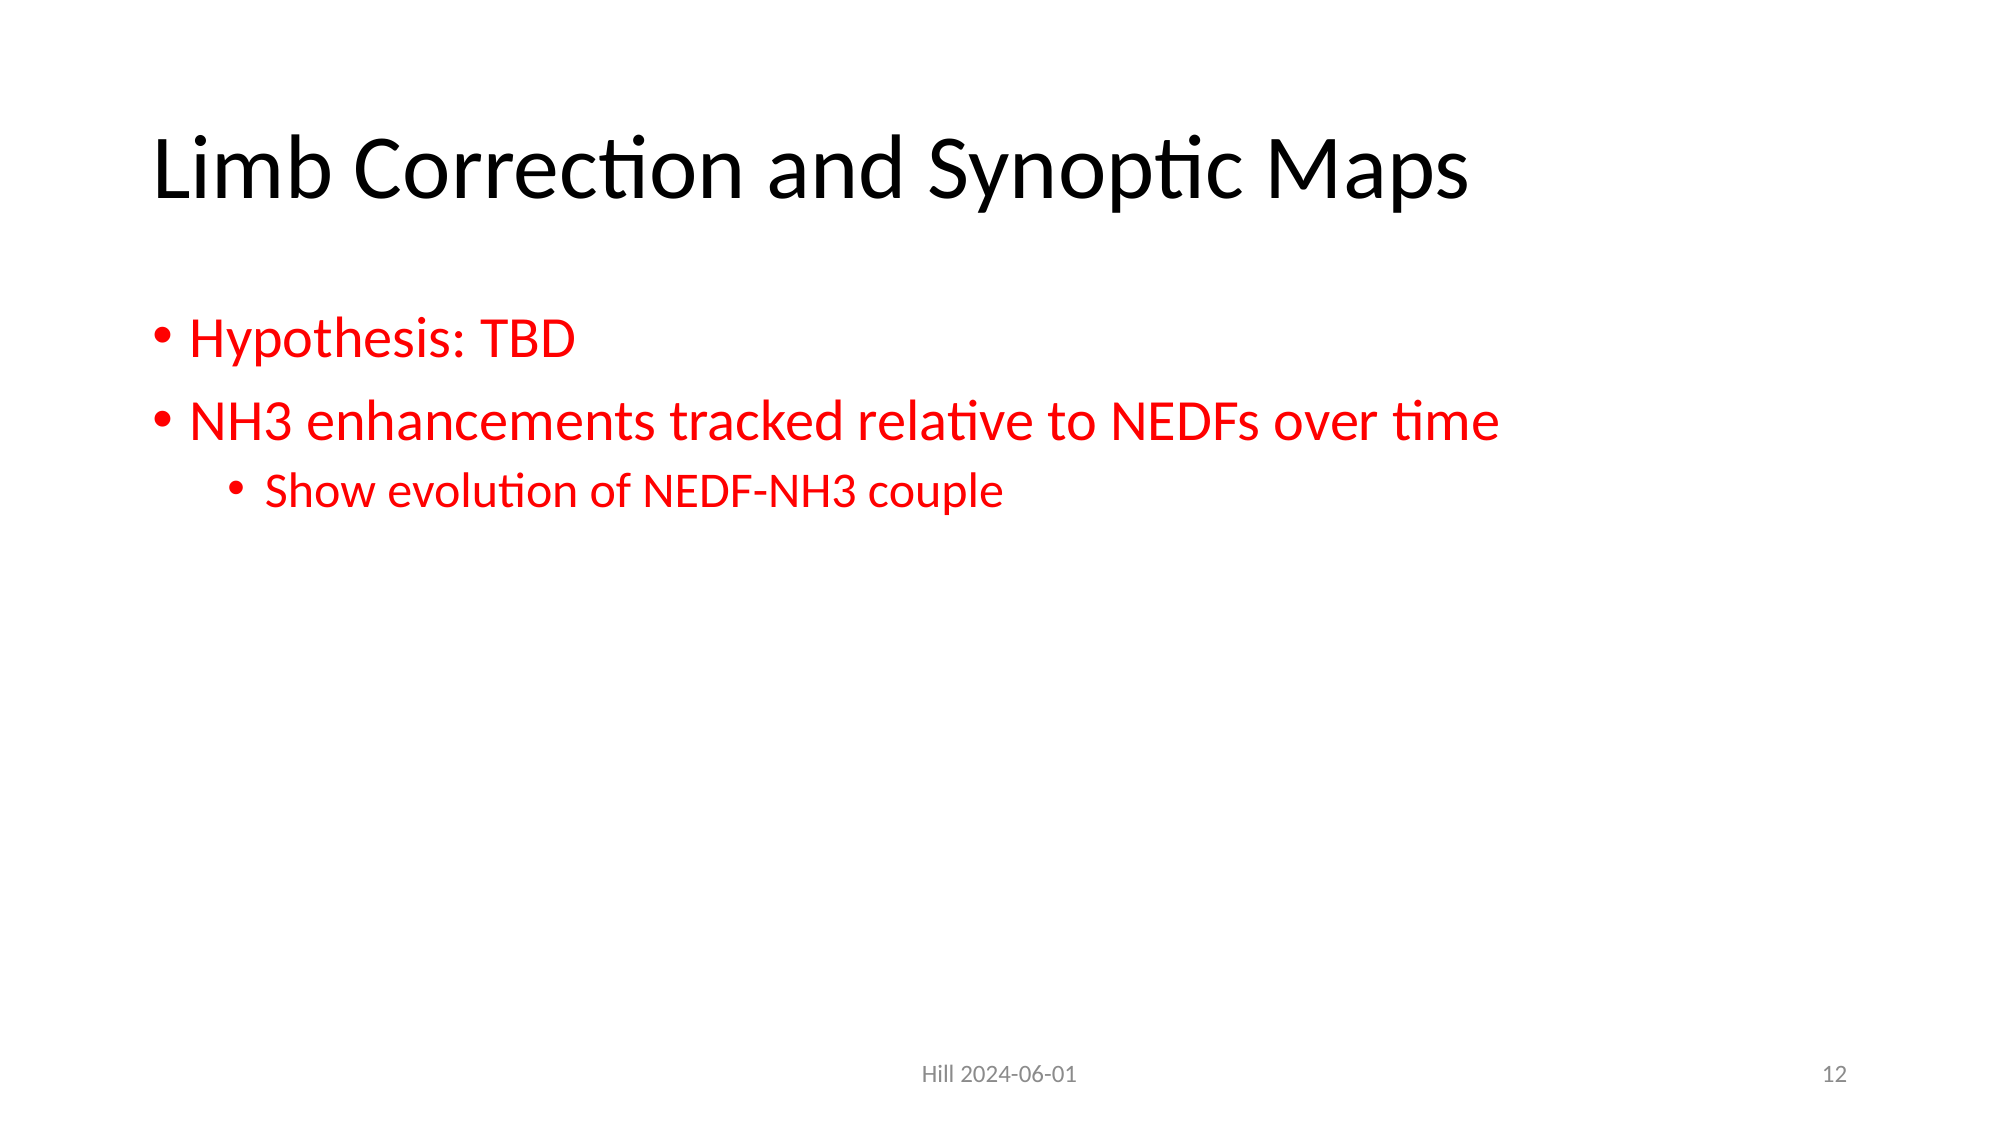

# Limb Correction and Synoptic Maps
Hypothesis: TBD
NH3 enhancements tracked relative to NEDFs over time
Show evolution of NEDF-NH3 couple

Hill 2024-06-01
12